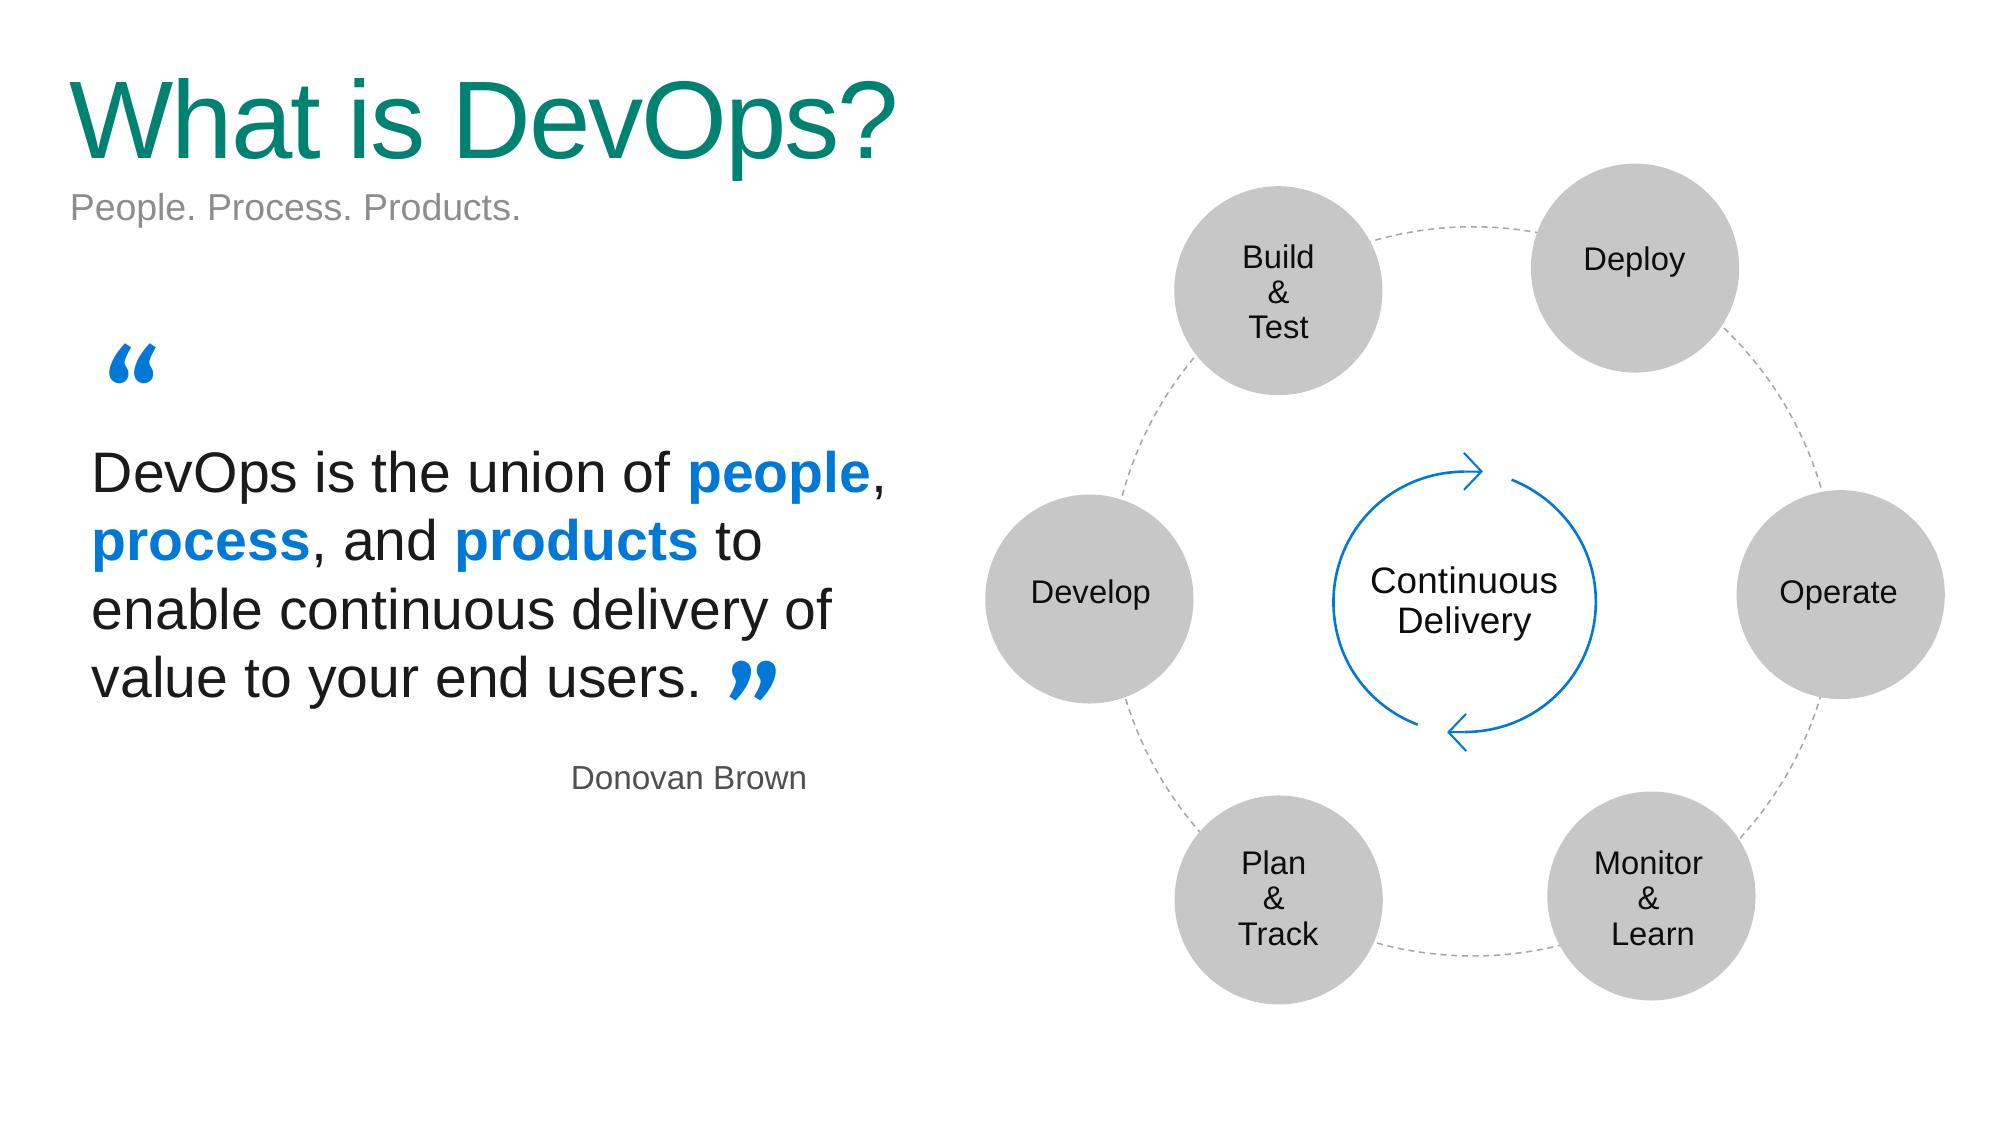

# What is DevOps?

People. Process. Products.
Build& Test
Deploy

DevOps is the union of people, process, and products to enable continuous delivery of value to your end users.
“
”

Continuous
Delivery

Develop
Operate
Donovan Brown

Plan
&
Track
Monitor
&
Learn